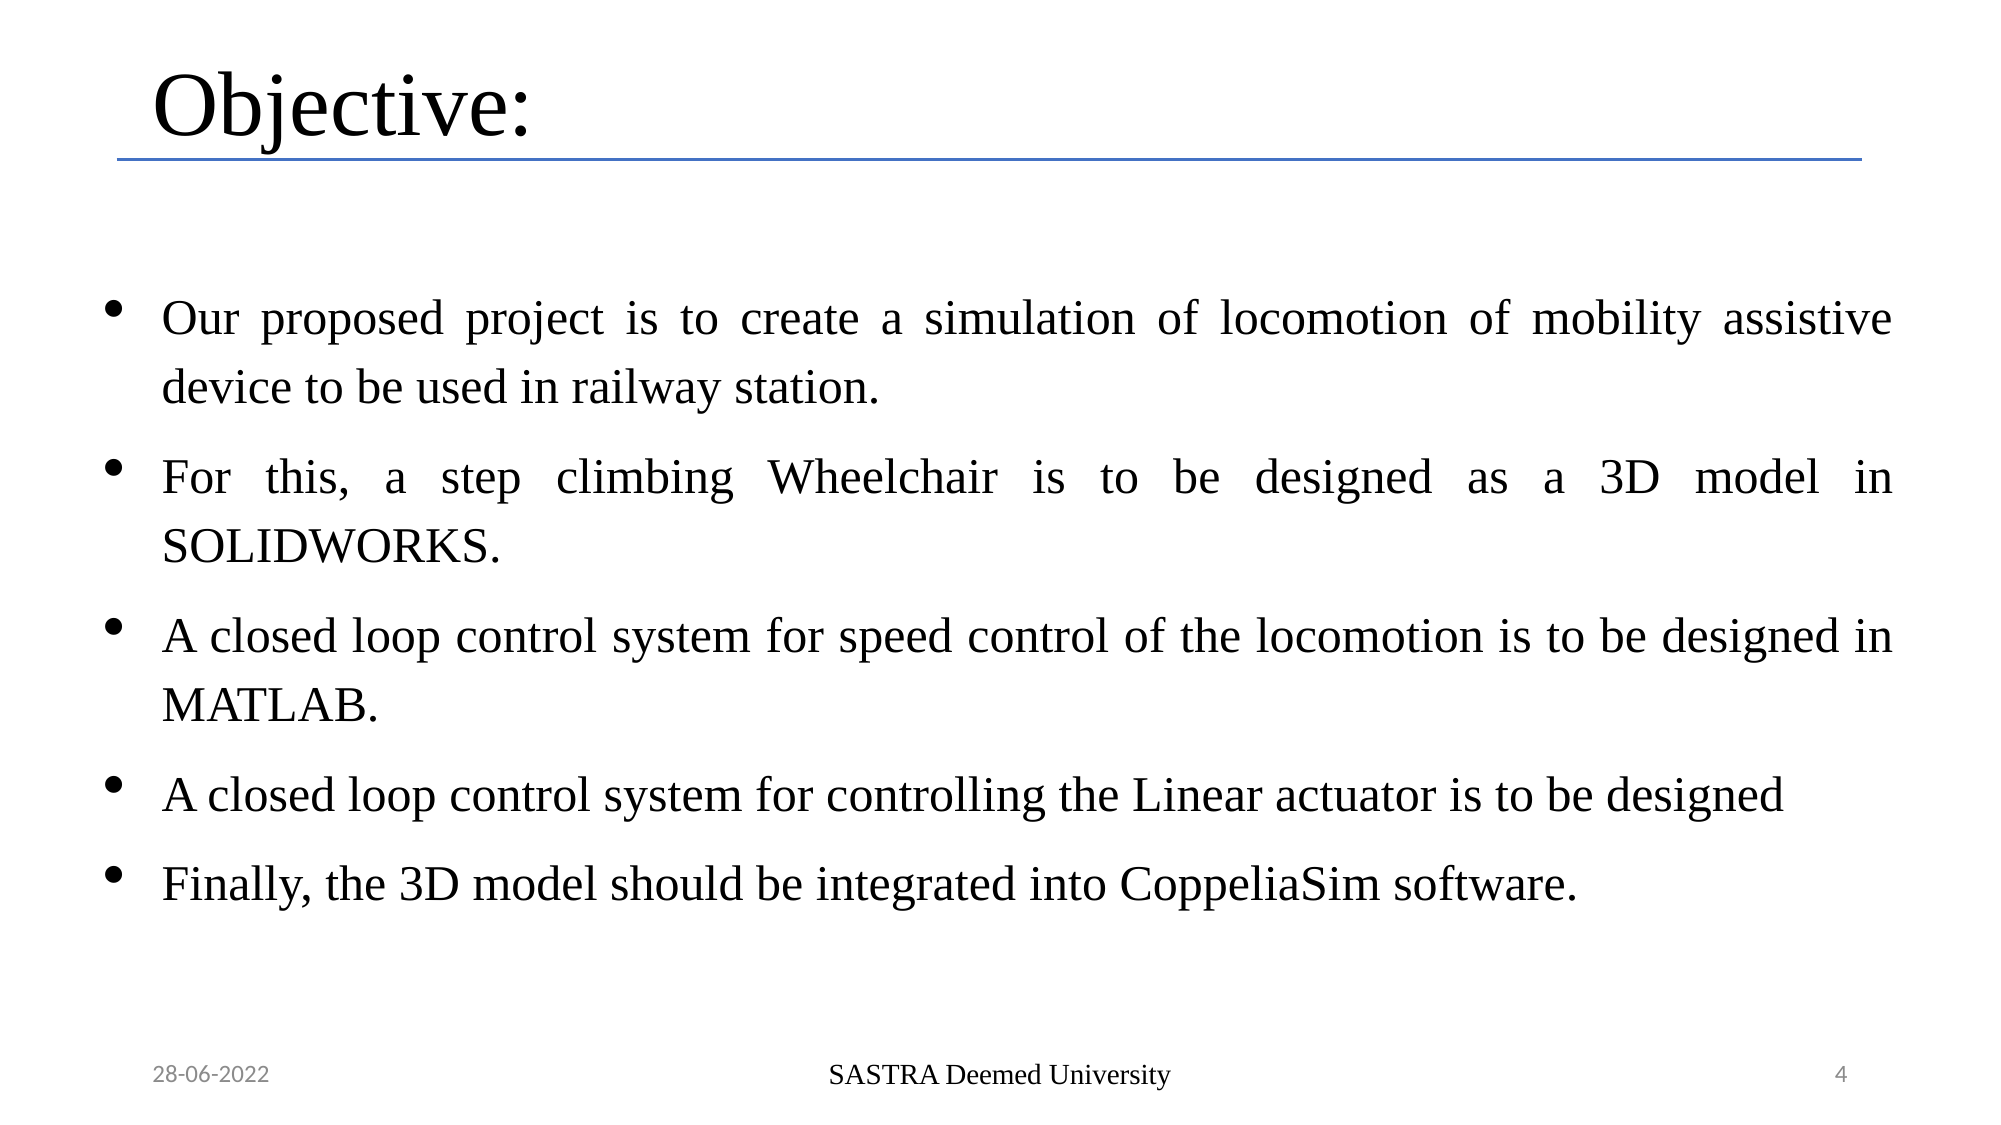

# Objective:

Our proposed project is to create a simulation of locomotion of mobility assistive device to be used in railway station.
For this, a step climbing Wheelchair is to be designed as a 3D model in SOLIDWORKS.
A closed loop control system for speed control of the locomotion is to be designed in MATLAB.
A closed loop control system for controlling the Linear actuator is to be designed
Finally, the 3D model should be integrated into CoppeliaSim software.

28-06-2022
SASTRA Deemed University
4